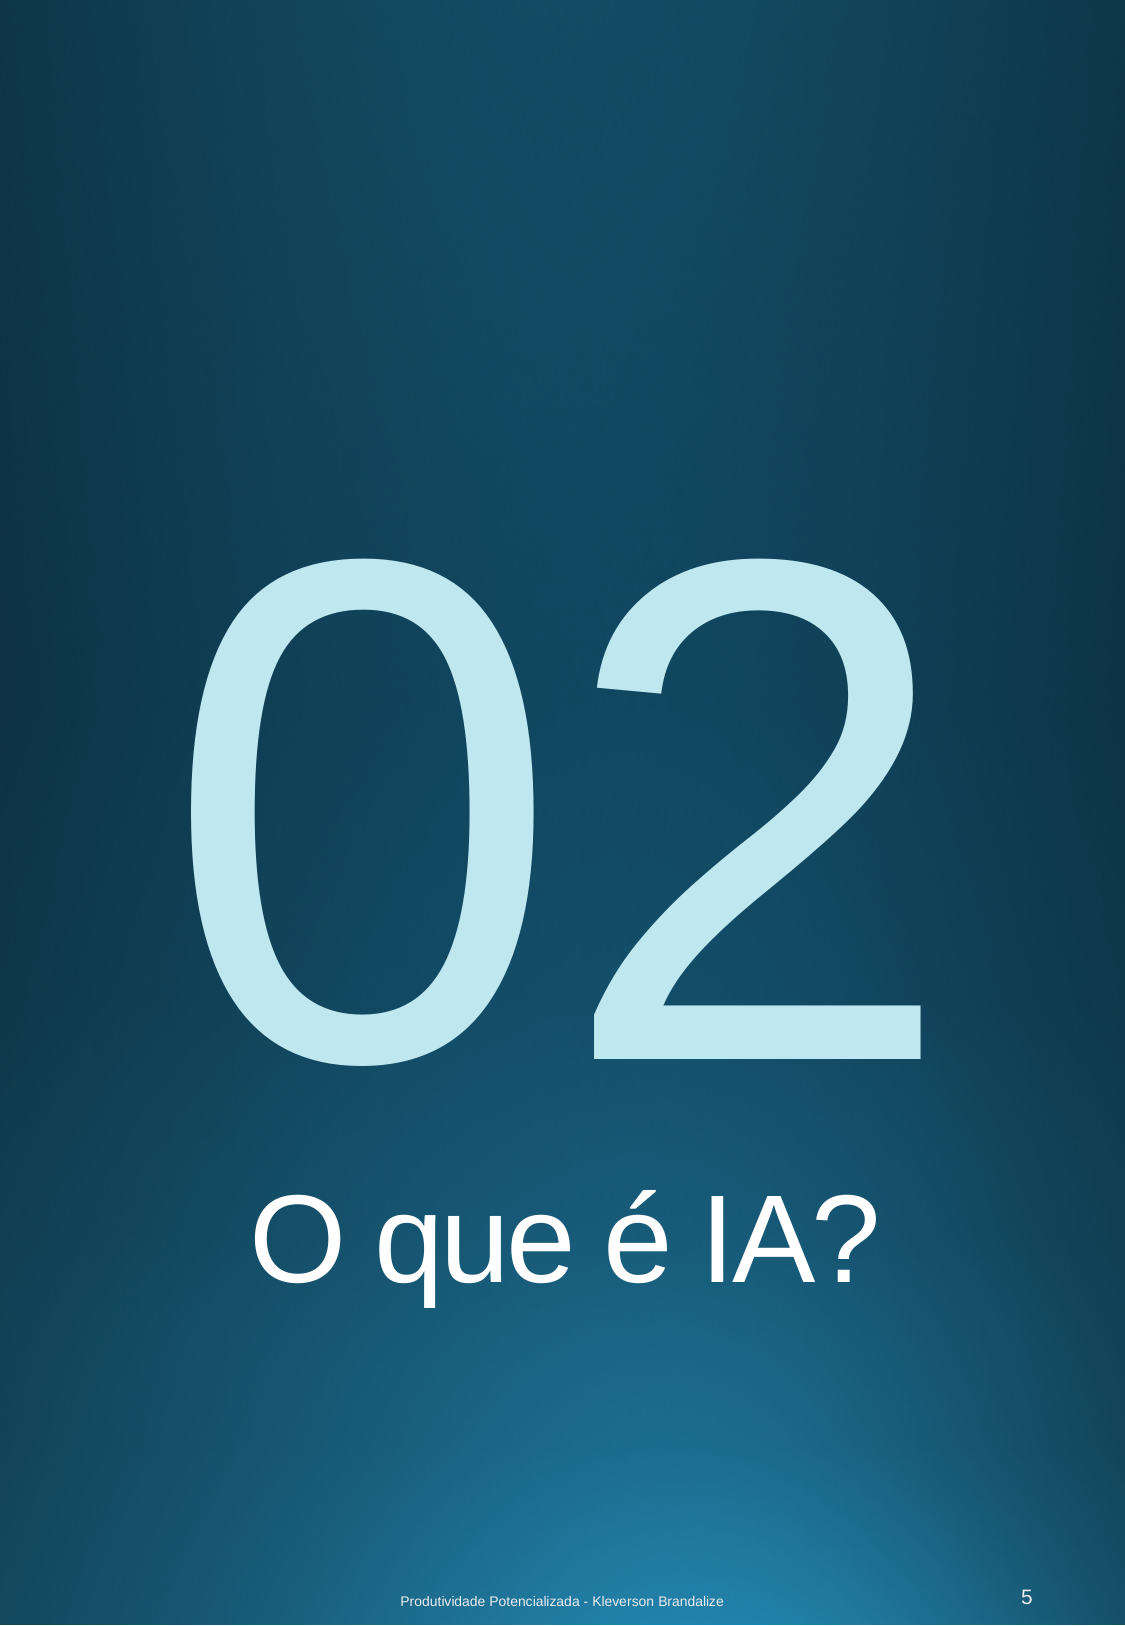

02
# O que é IA?
5
Produtividade Potencializada - Kleverson Brandalize